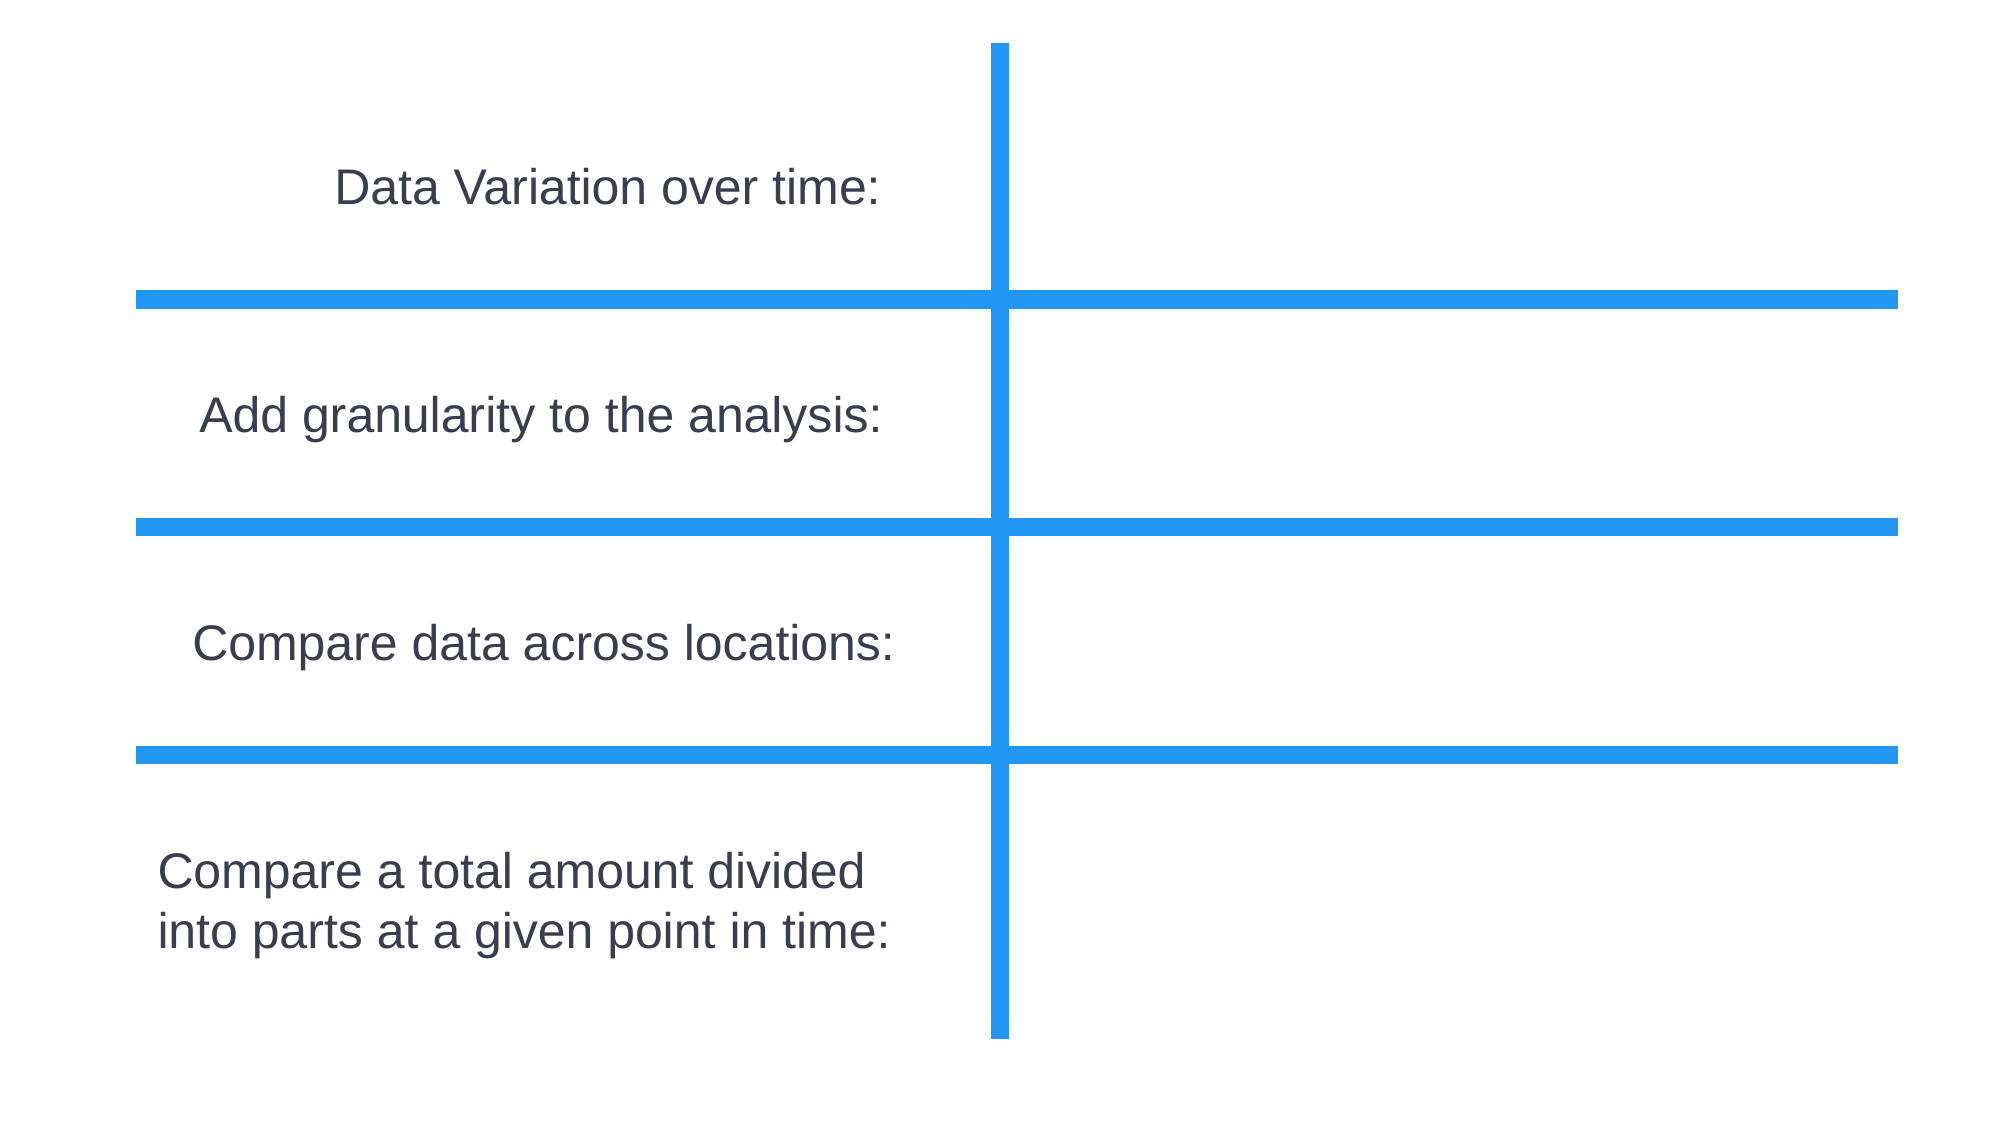

Data Variation over time:
Add granularity to the analysis:
Compare data across locations:
Compare a total amount divided
into parts at a given point in time: